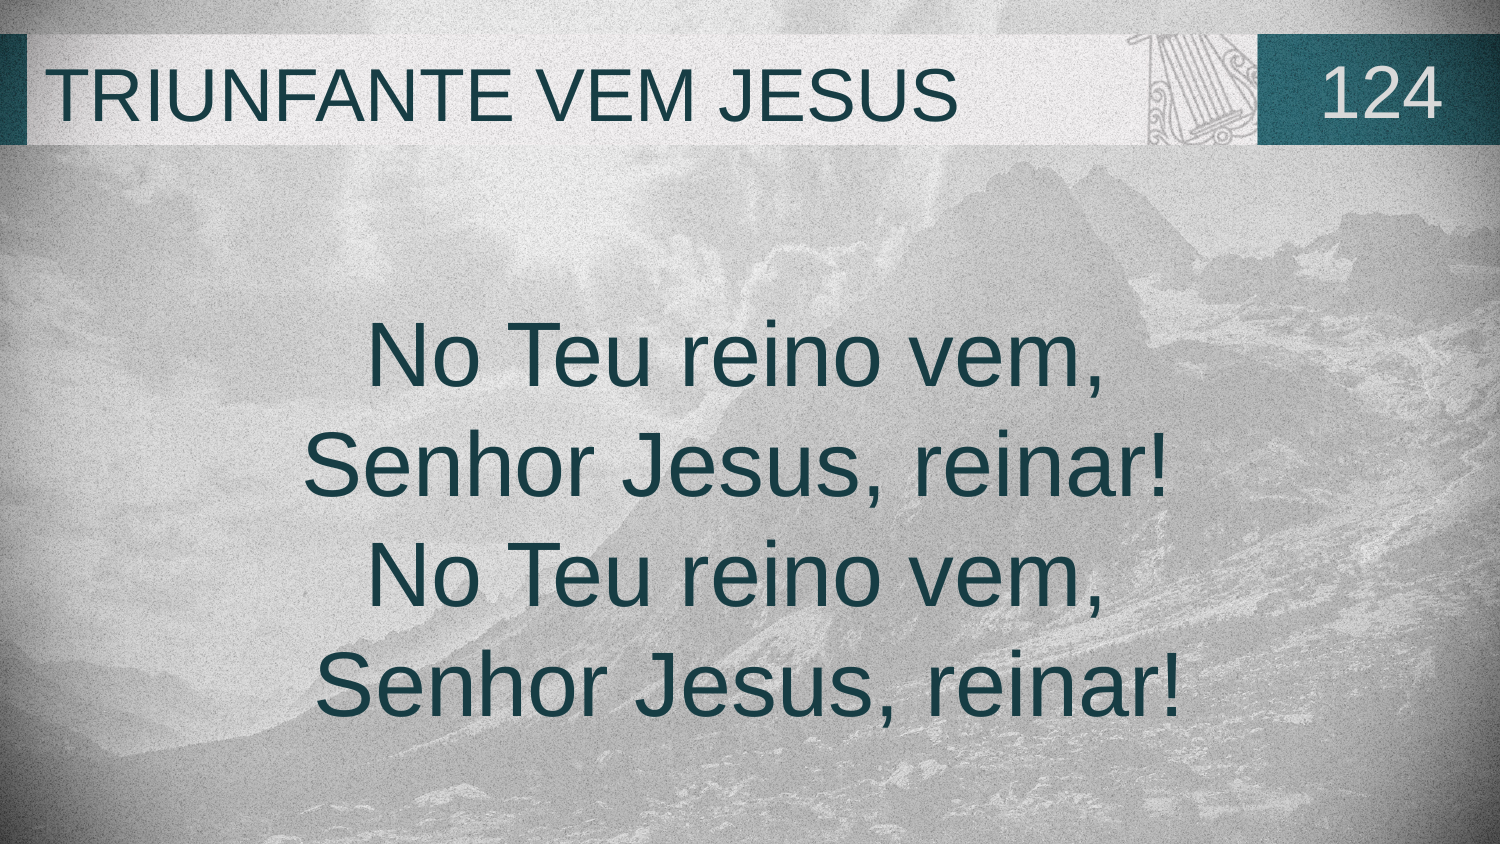

# TRIUNFANTE VEM JESUS
124
No Teu reino vem,
Senhor Jesus, reinar!
No Teu reino vem,
Senhor Jesus, reinar!